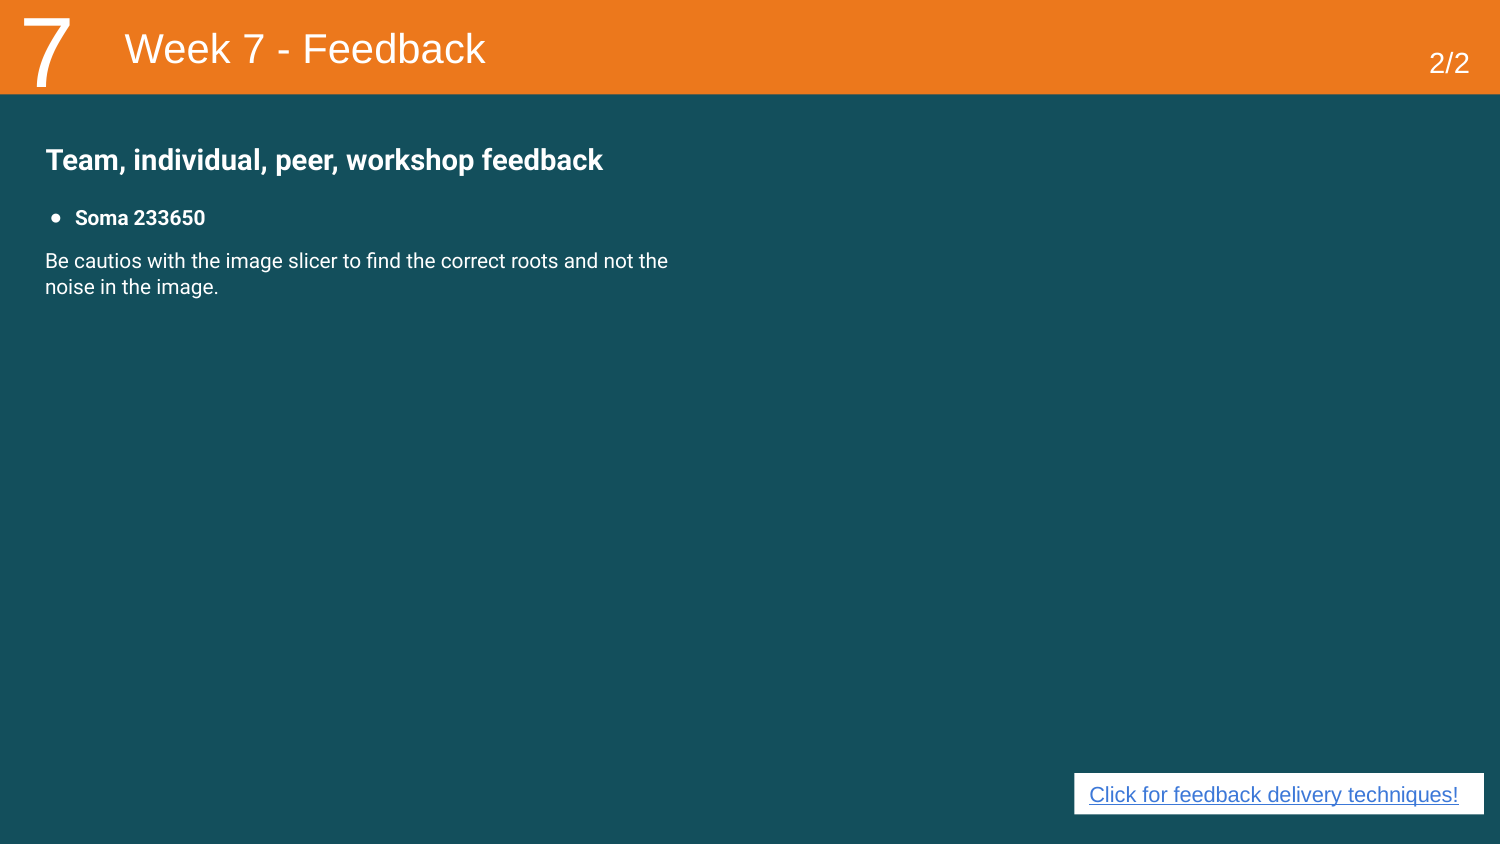

7
# Week 7 - Feedback
2/2
Team, individual, peer, workshop feedback
Soma 233650
Be cautios with the image slicer to find the correct roots and not the noise in the image.
Click for feedback delivery techniques!